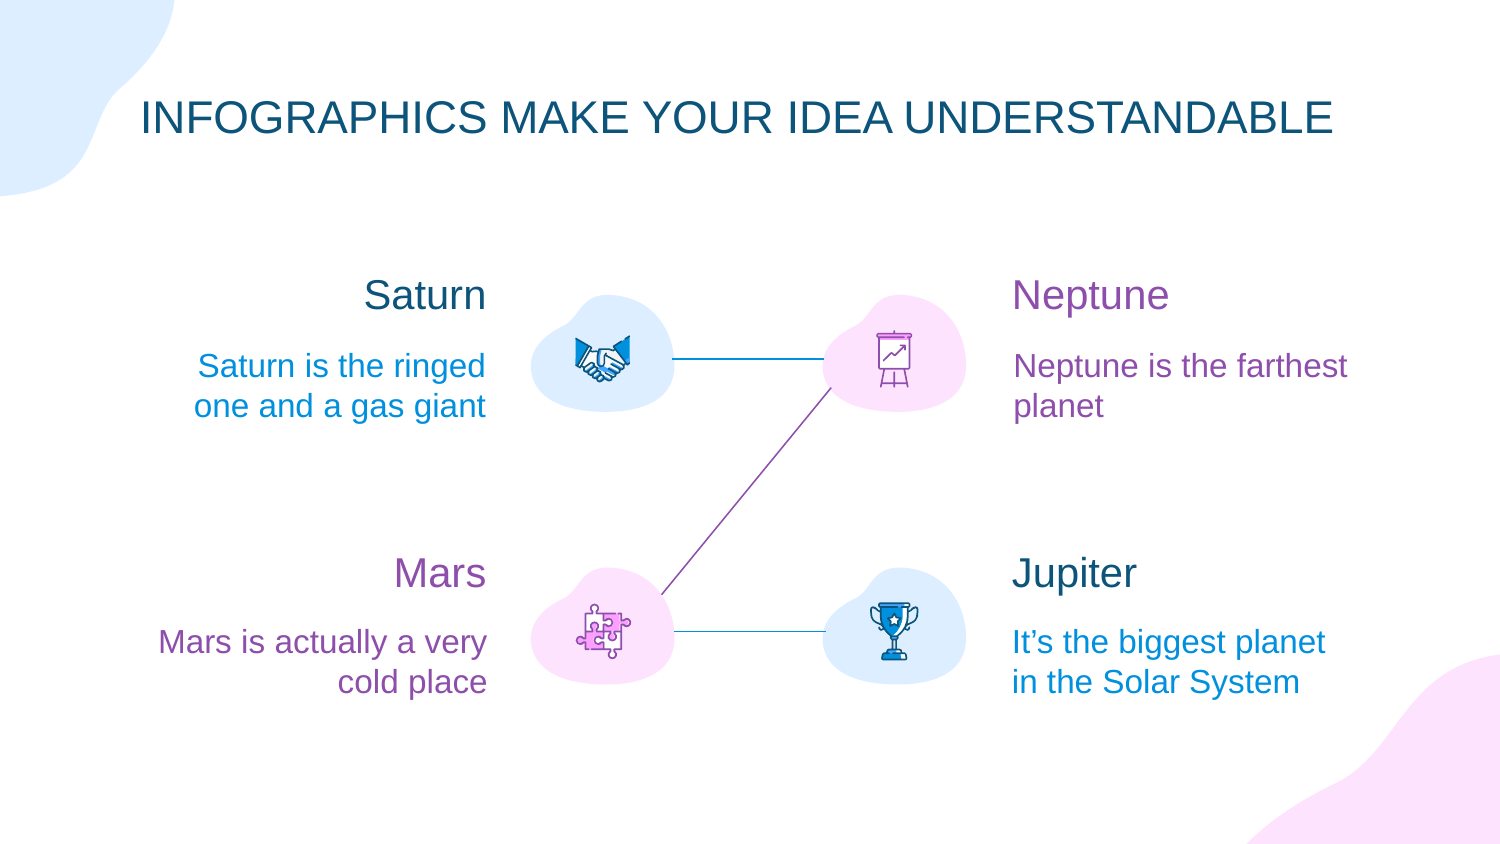

# INFOGRAPHICS MAKE YOUR IDEA UNDERSTANDABLE
Saturn
Neptune

Saturn is the ringed one and a gas giant
Neptune is the farthest planet

Mars
Jupiter

Mars is actually a very cold place
It’s the biggest planet in the Solar System